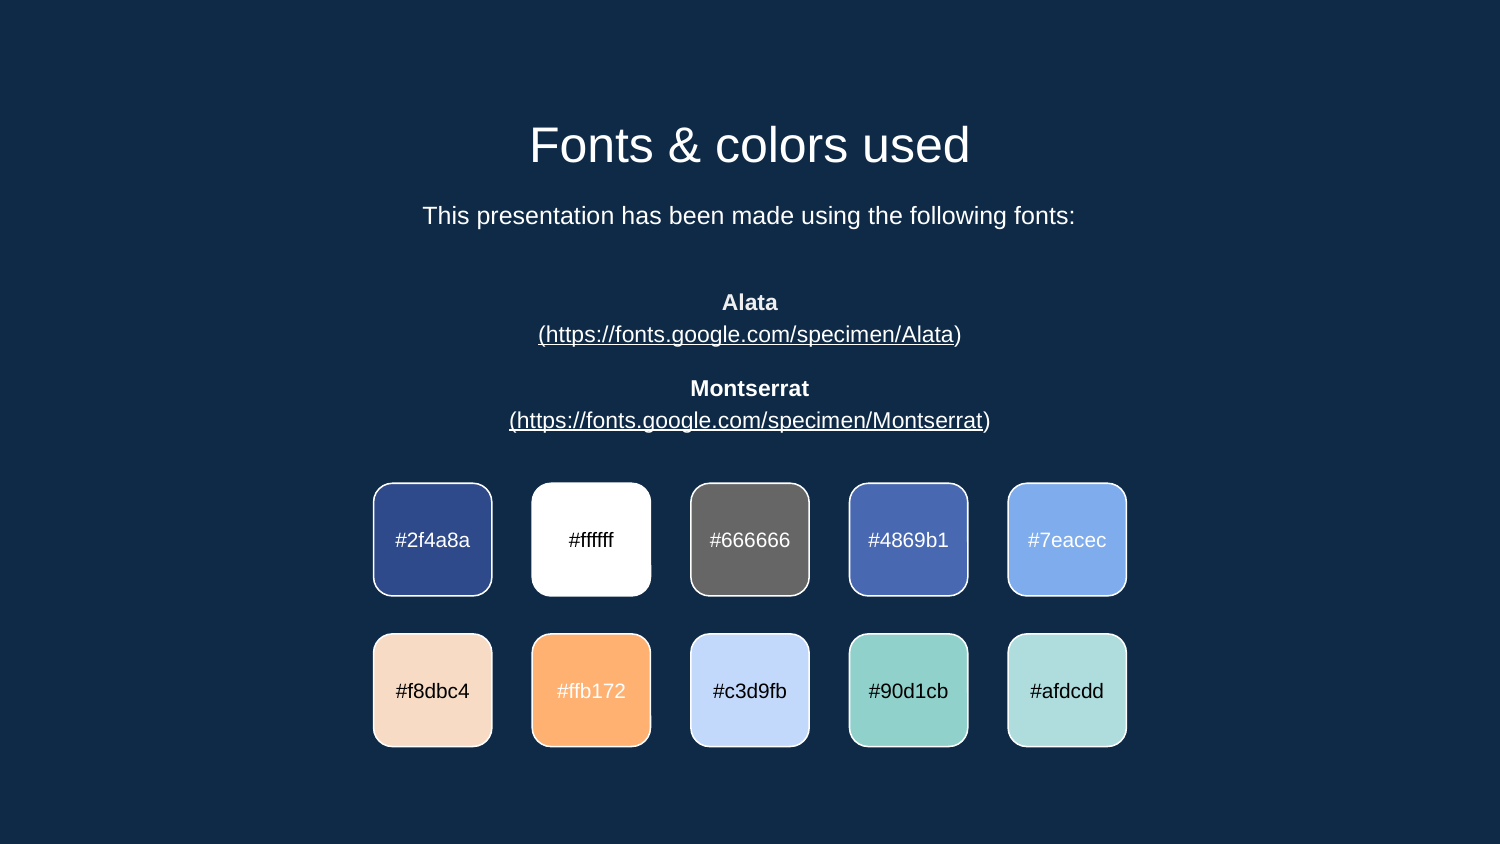

Fonts & colors used
This presentation has been made using the following fonts:

Alata
(https://fonts.google.com/specimen/Alata)

Montserrat
(https://fonts.google.com/specimen/Montserrat)

#2f4a8a
#ffffff
#666666
#4869b1
#7eacec

#f8dbc4
#ffb172
#c3d9fb
#90d1cb
#afdcdd